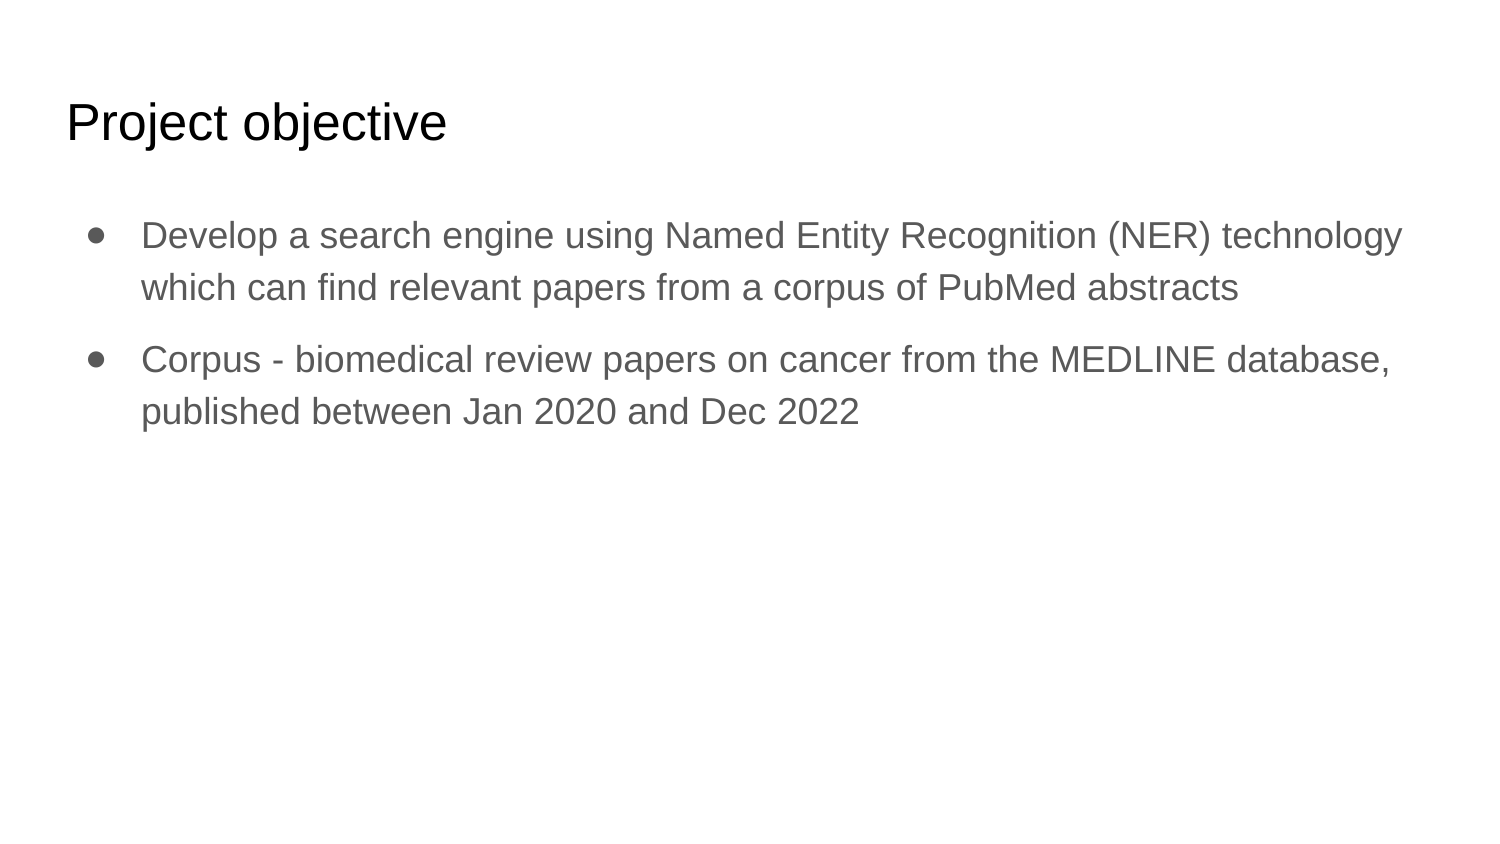

# Project objective

Develop a search engine using Named Entity Recognition (NER) technology which can find relevant papers from a corpus of PubMed abstracts
Corpus - biomedical review papers on cancer from the MEDLINE database, published between Jan 2020 and Dec 2022